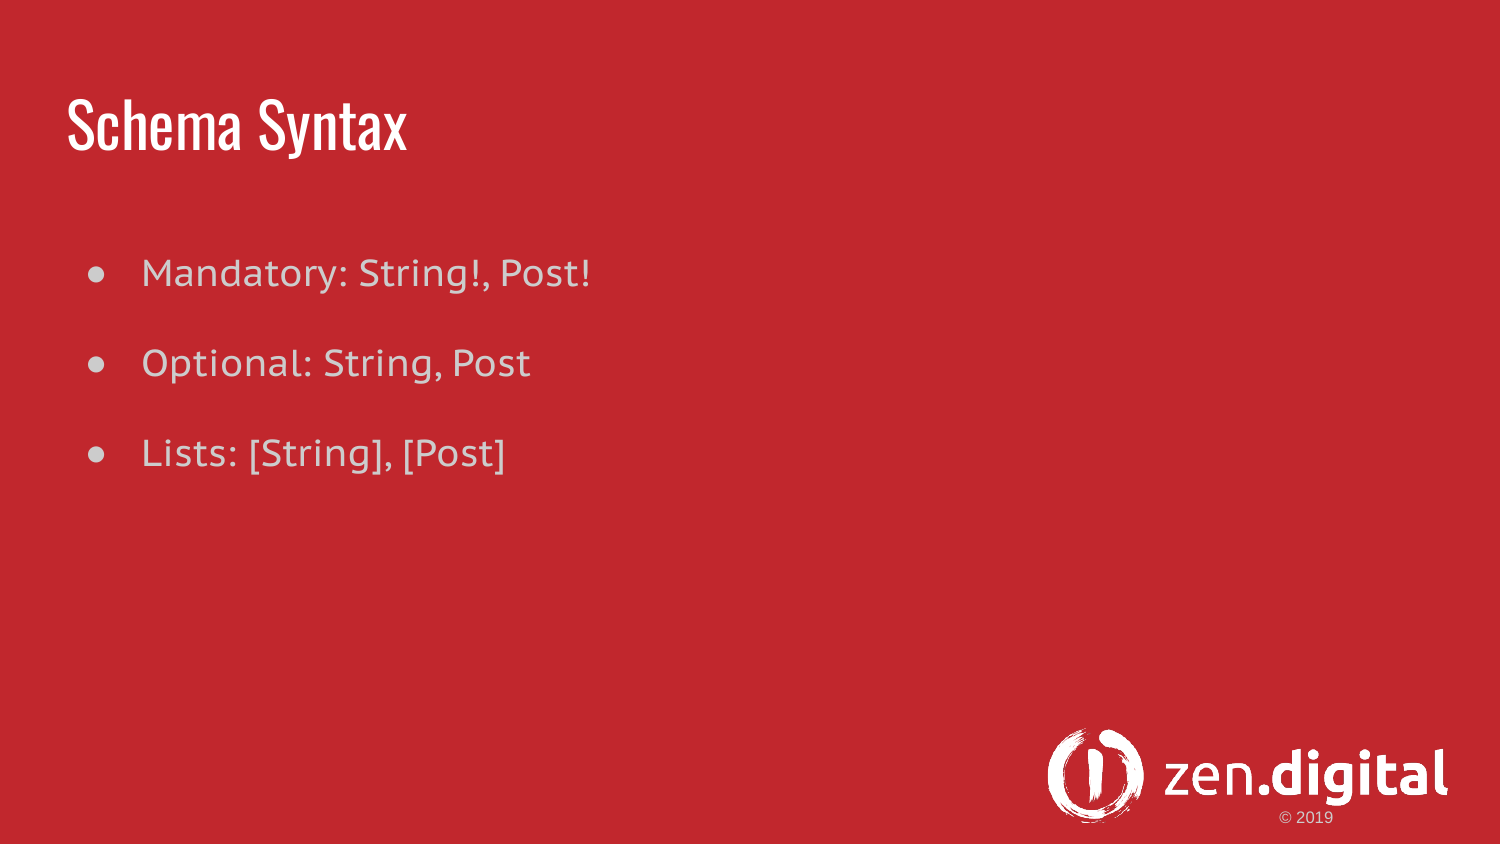

# Schema Syntax
Mandatory: String!, Post!
Optional: String, Post
Lists: [String], [Post]